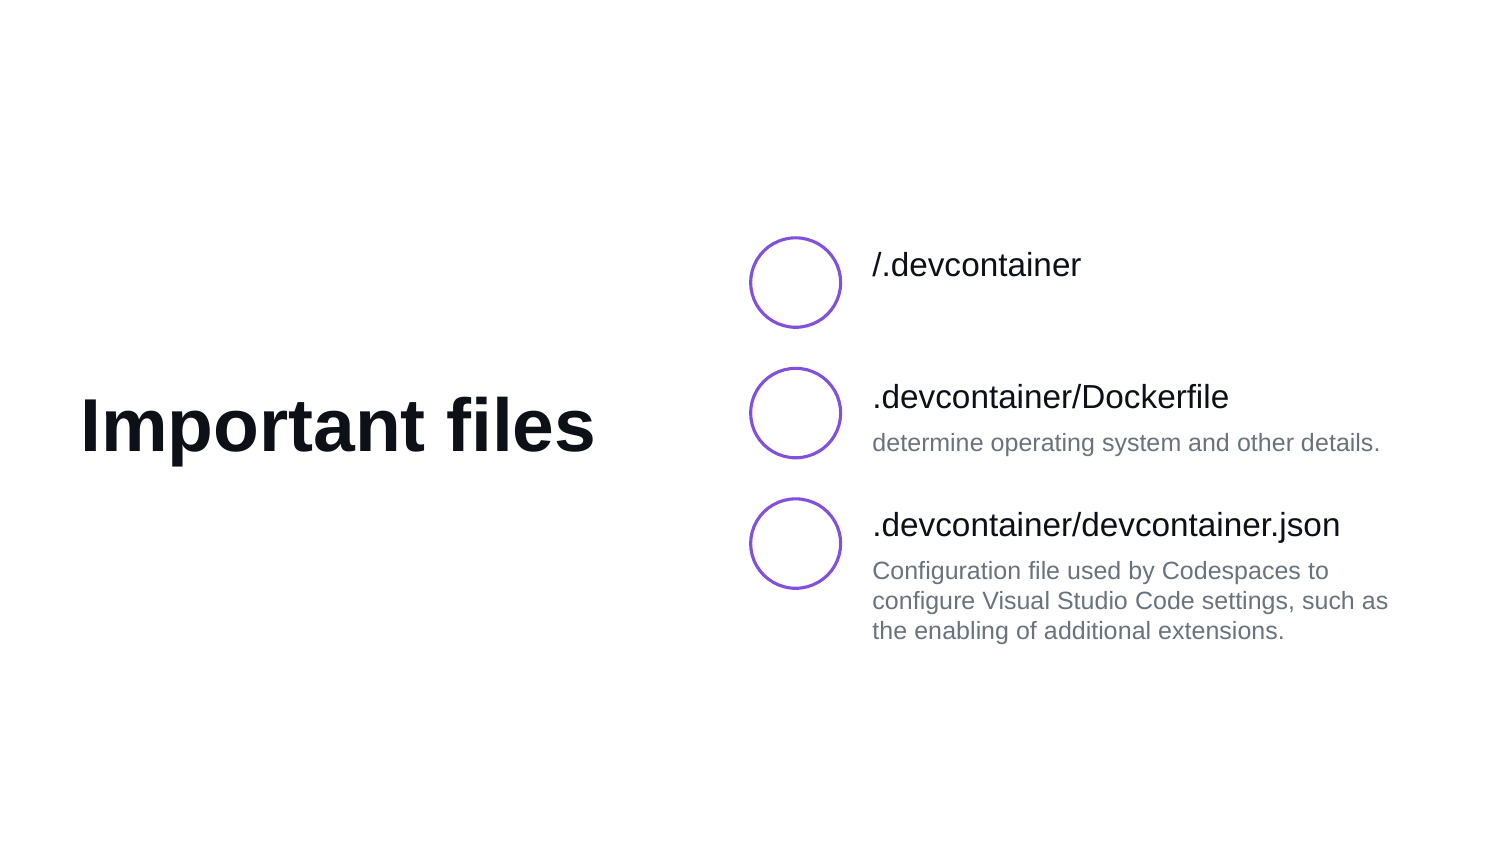

/.devcontainer
# Important files
.devcontainer/Dockerfile
determine operating system and other details.
.devcontainer/devcontainer.json
Configuration file used by Codespaces to configure Visual Studio Code settings, such as the enabling of additional extensions.